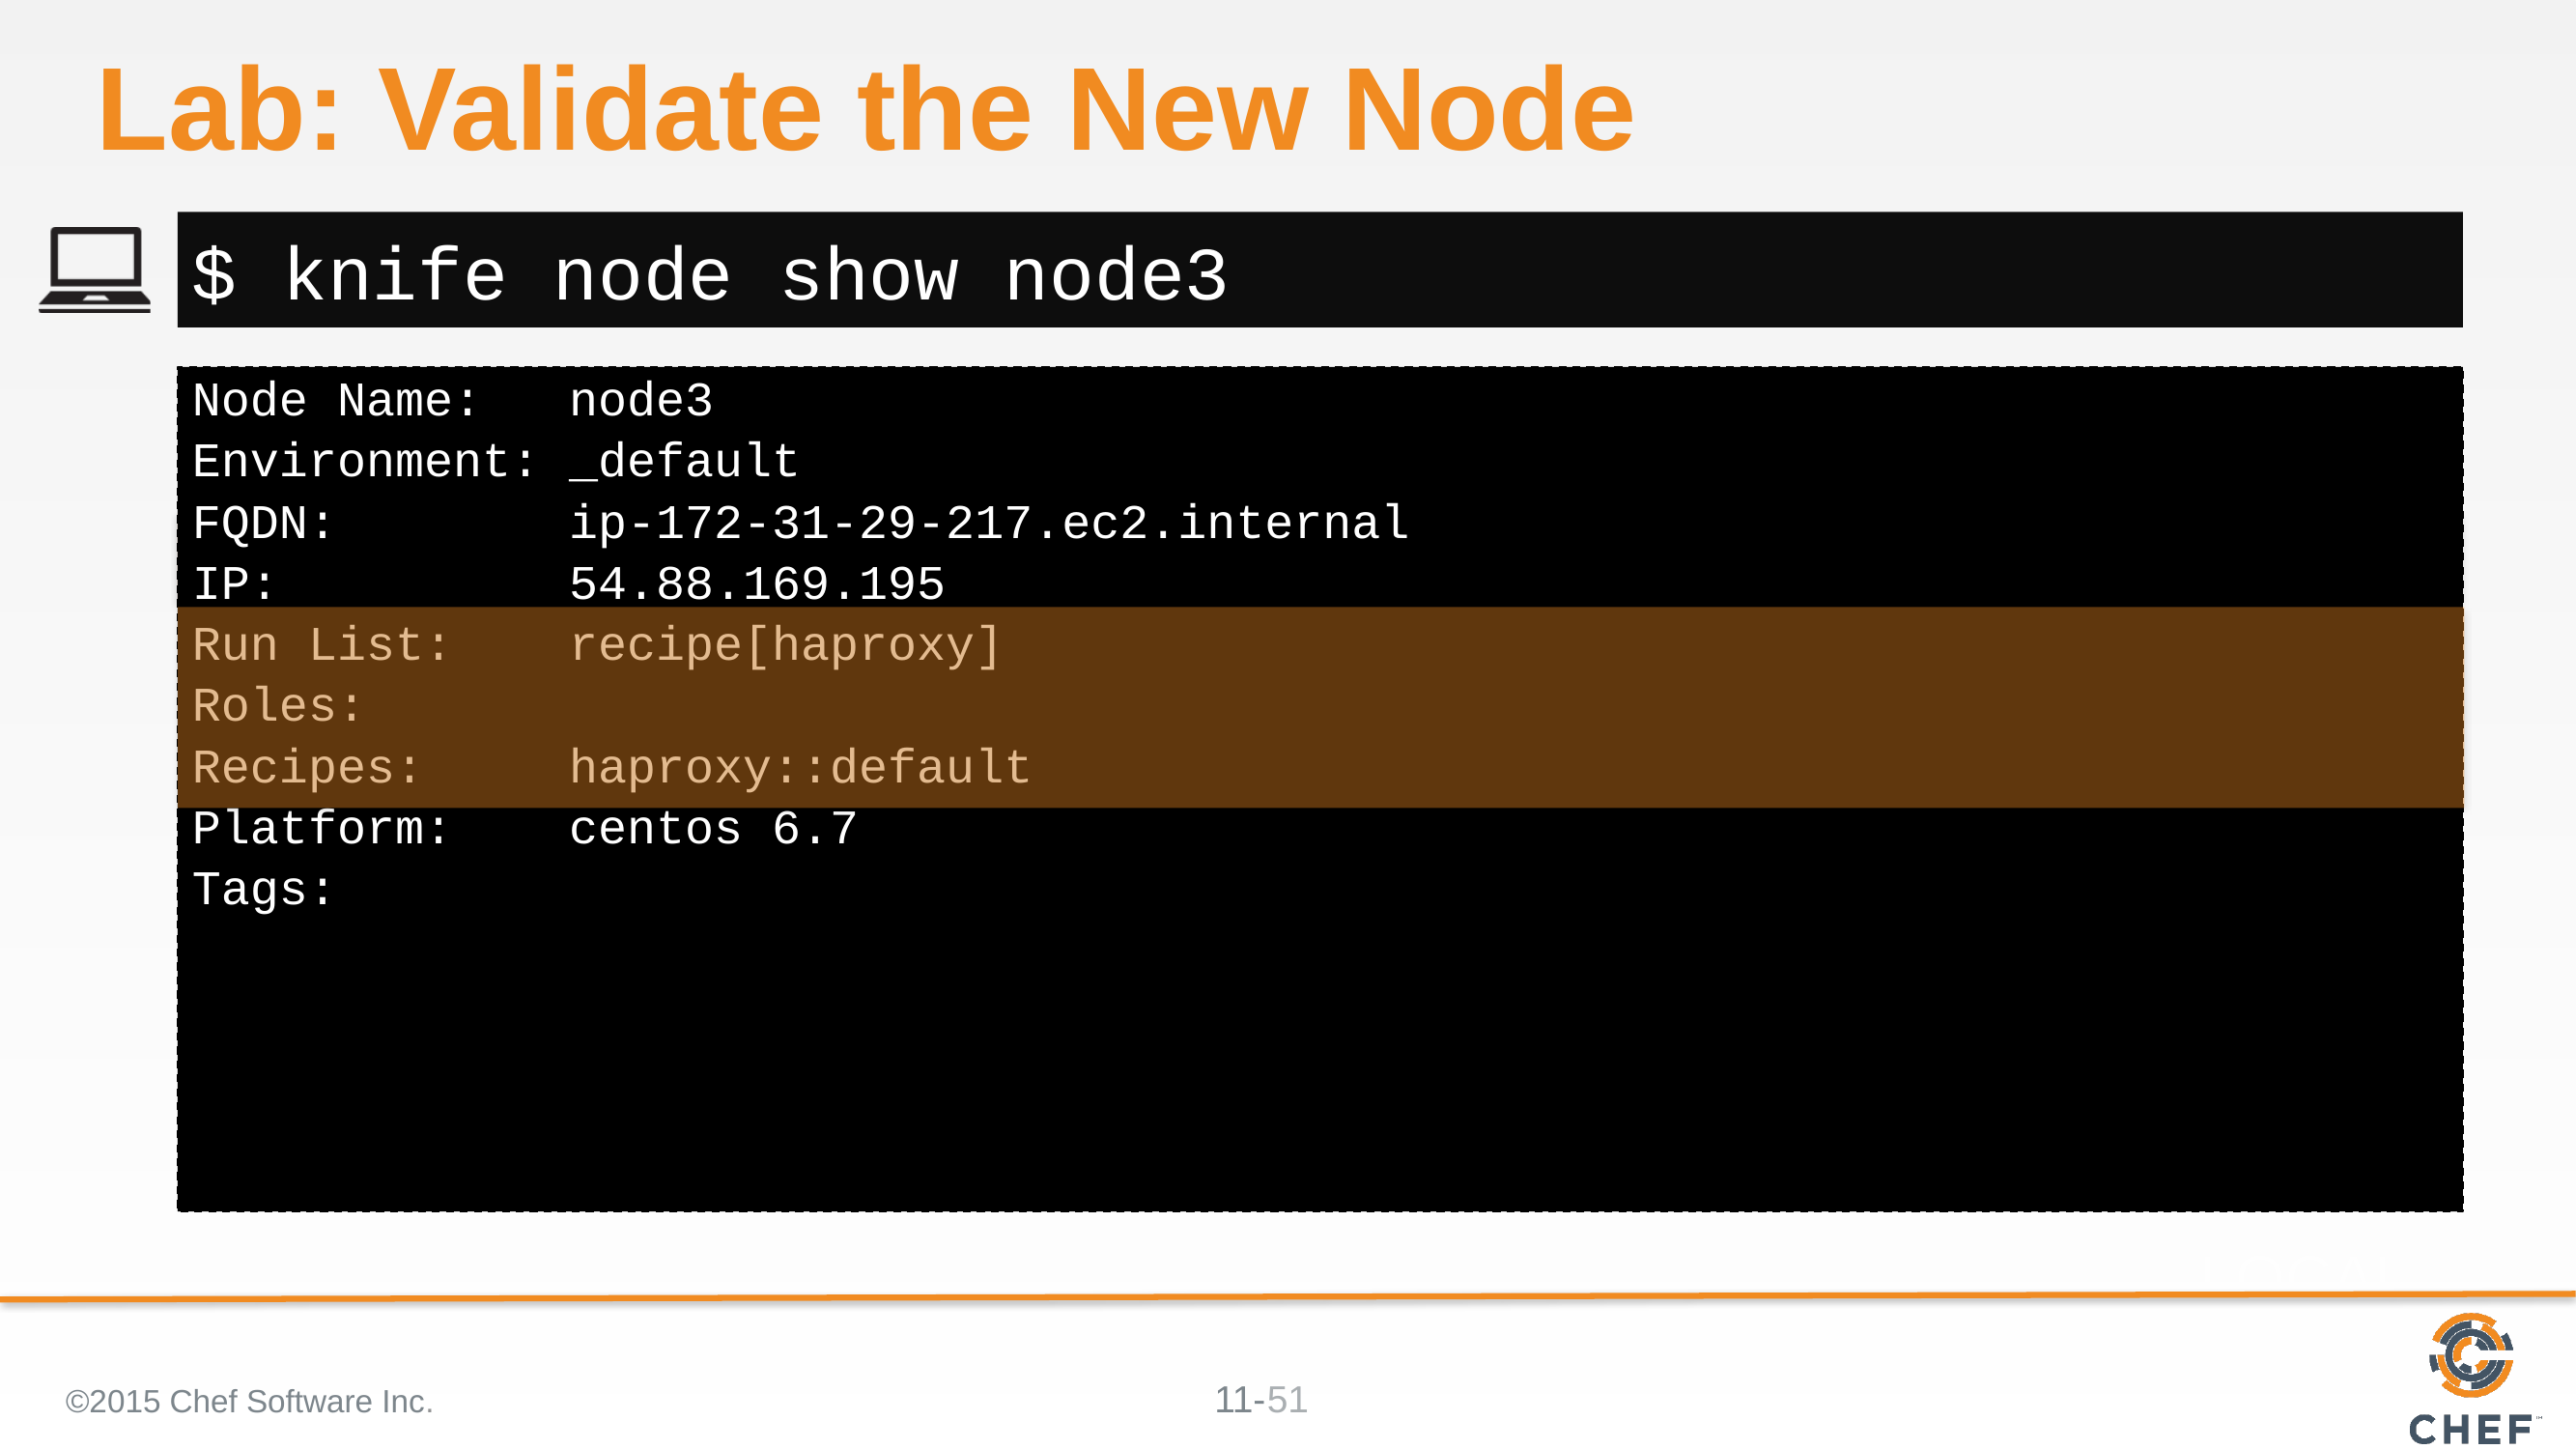

# Lab: Validate the New Node
$ knife node show node3
Node Name:   node3
Environment: _default
FQDN:        ip-172-31-29-217.ec2.internal
IP:          54.88.169.195
Run List:    recipe[haproxy]
Roles:
Recipes:     haproxy::default
Platform:    centos 6.7
Tags:

©2015 Chef Software Inc.
51